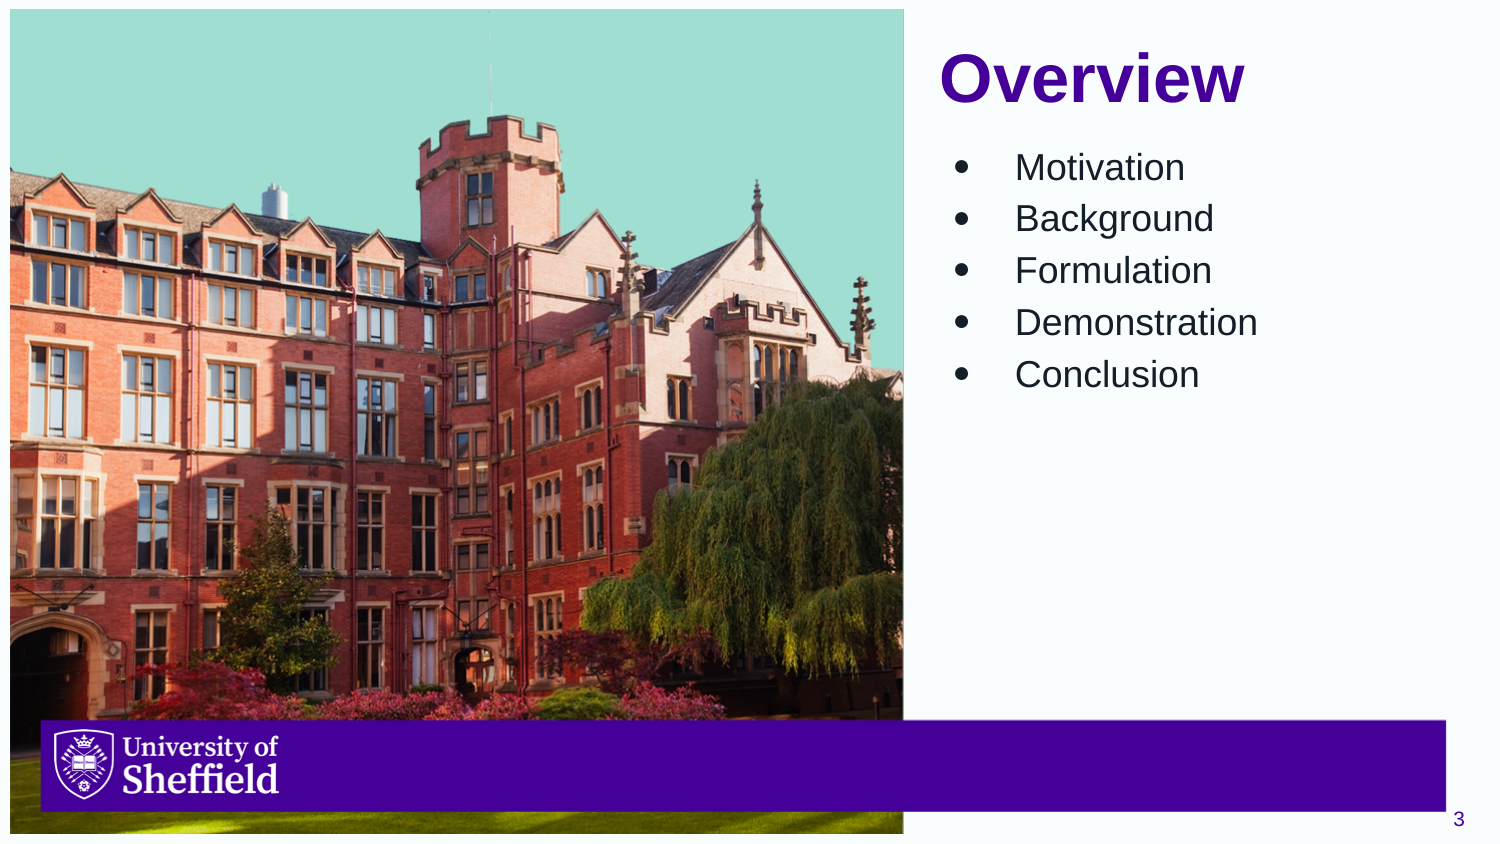

# Overview
Motivation
Background
Formulation
Demonstration
Conclusion

3